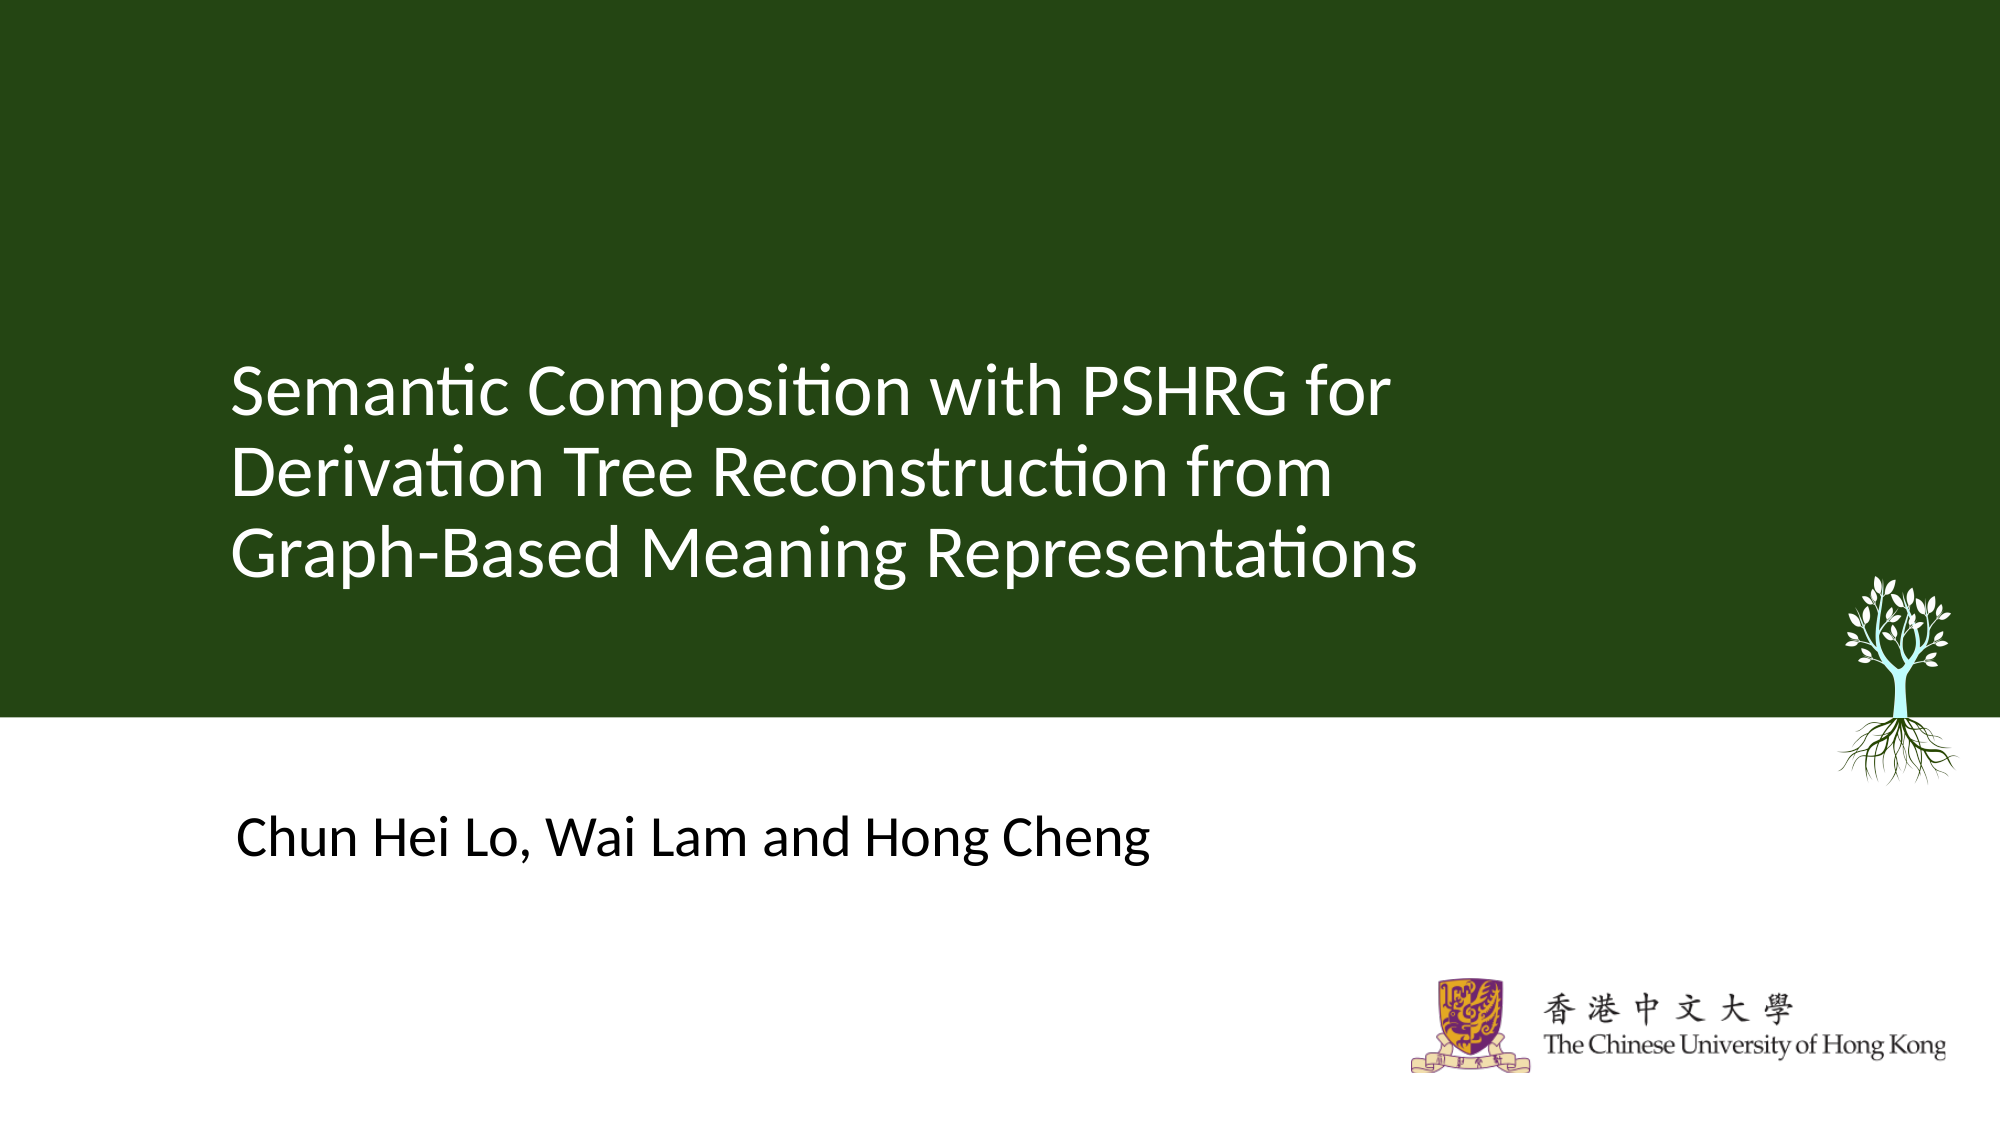

# Semantic Composition with PSHRG for Derivation Tree Reconstruction from Graph-Based Meaning Representations
Chun Hei Lo, Wai Lam and Hong Cheng